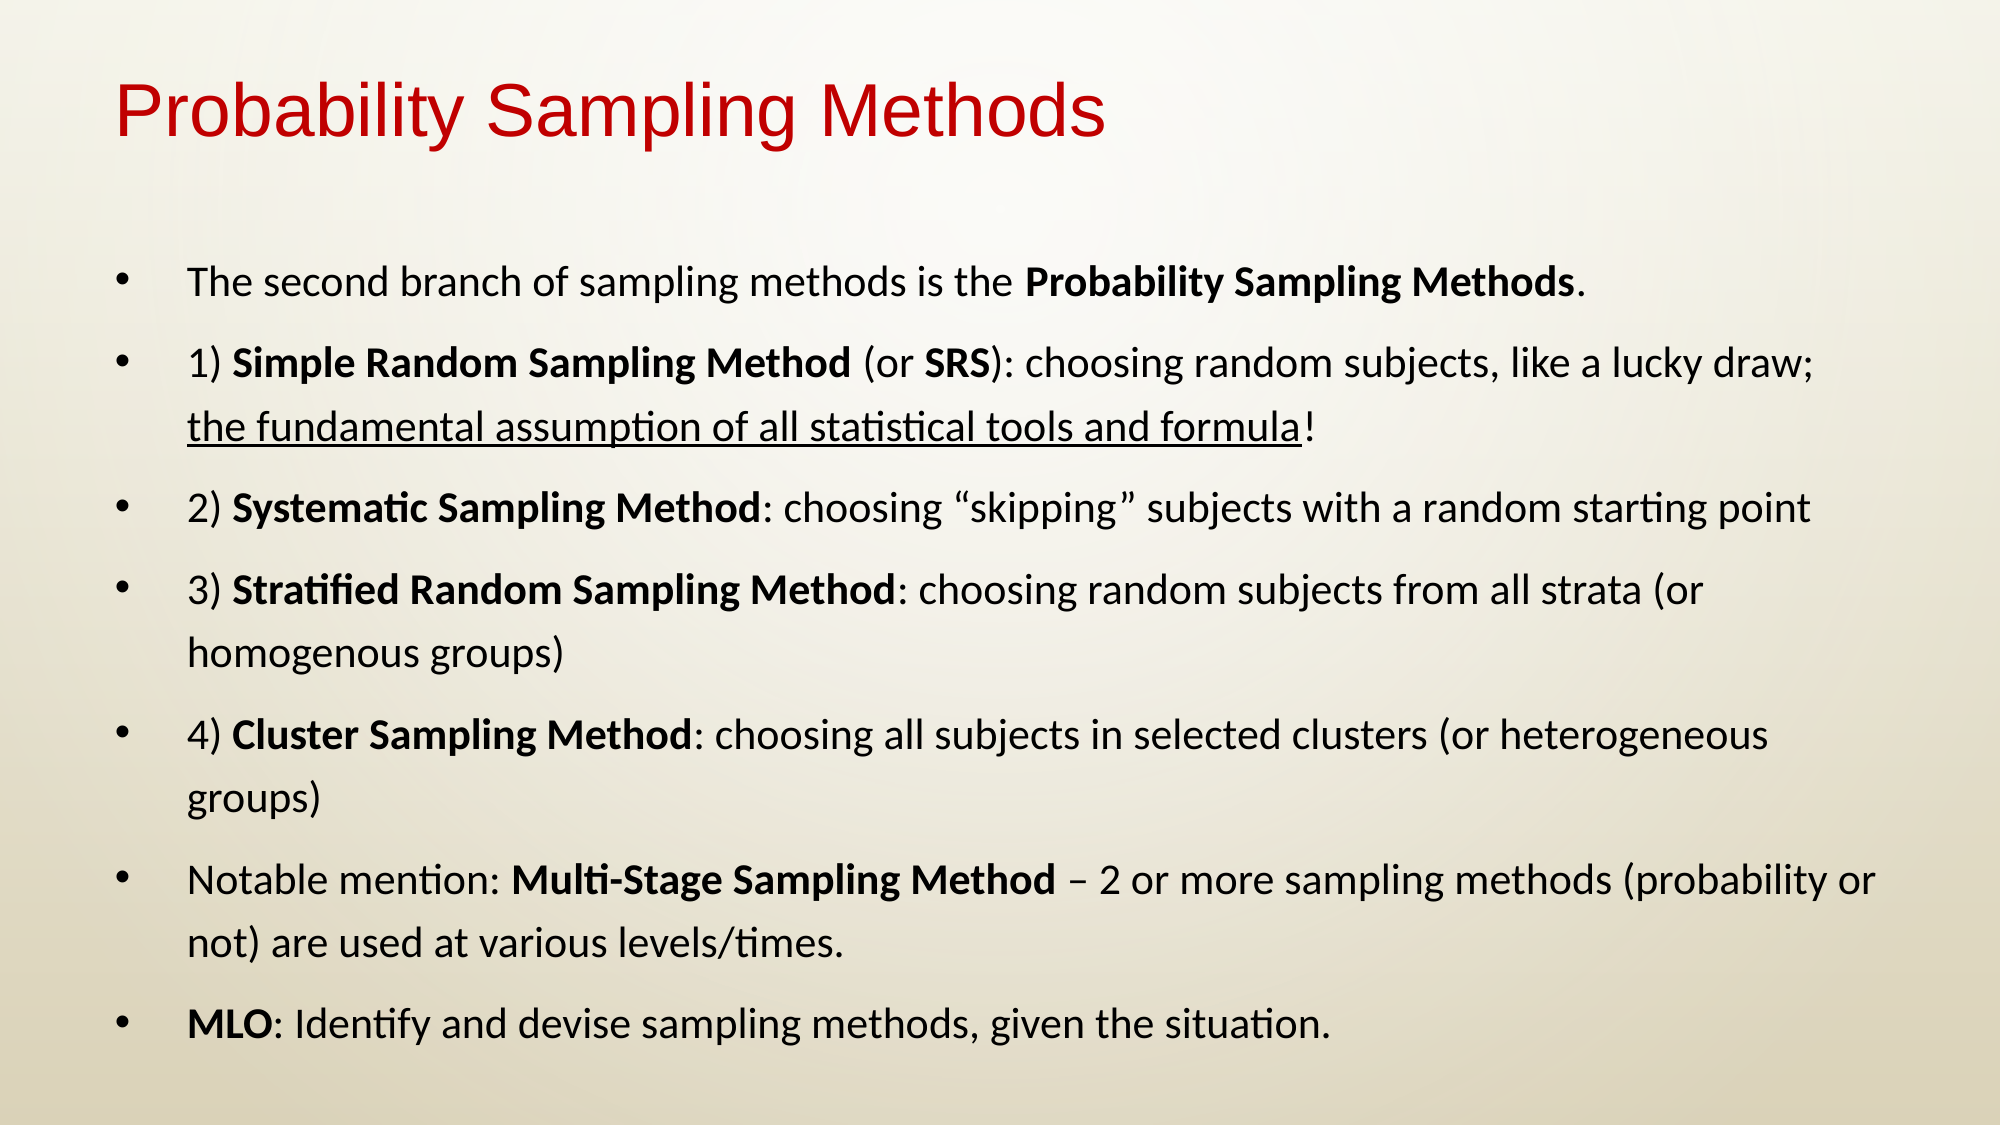

# Probability Sampling Methods
The second branch of sampling methods is the Probability Sampling Methods.
1) Simple Random Sampling Method (or SRS): choosing random subjects, like a lucky draw; the fundamental assumption of all statistical tools and formula!
2) Systematic Sampling Method: choosing “skipping” subjects with a random starting point
3) Stratified Random Sampling Method: choosing random subjects from all strata (or homogenous groups)
4) Cluster Sampling Method: choosing all subjects in selected clusters (or heterogeneous groups)
Notable mention: Multi-Stage Sampling Method – 2 or more sampling methods (probability or not) are used at various levels/times.
MLO: Identify and devise sampling methods, given the situation.